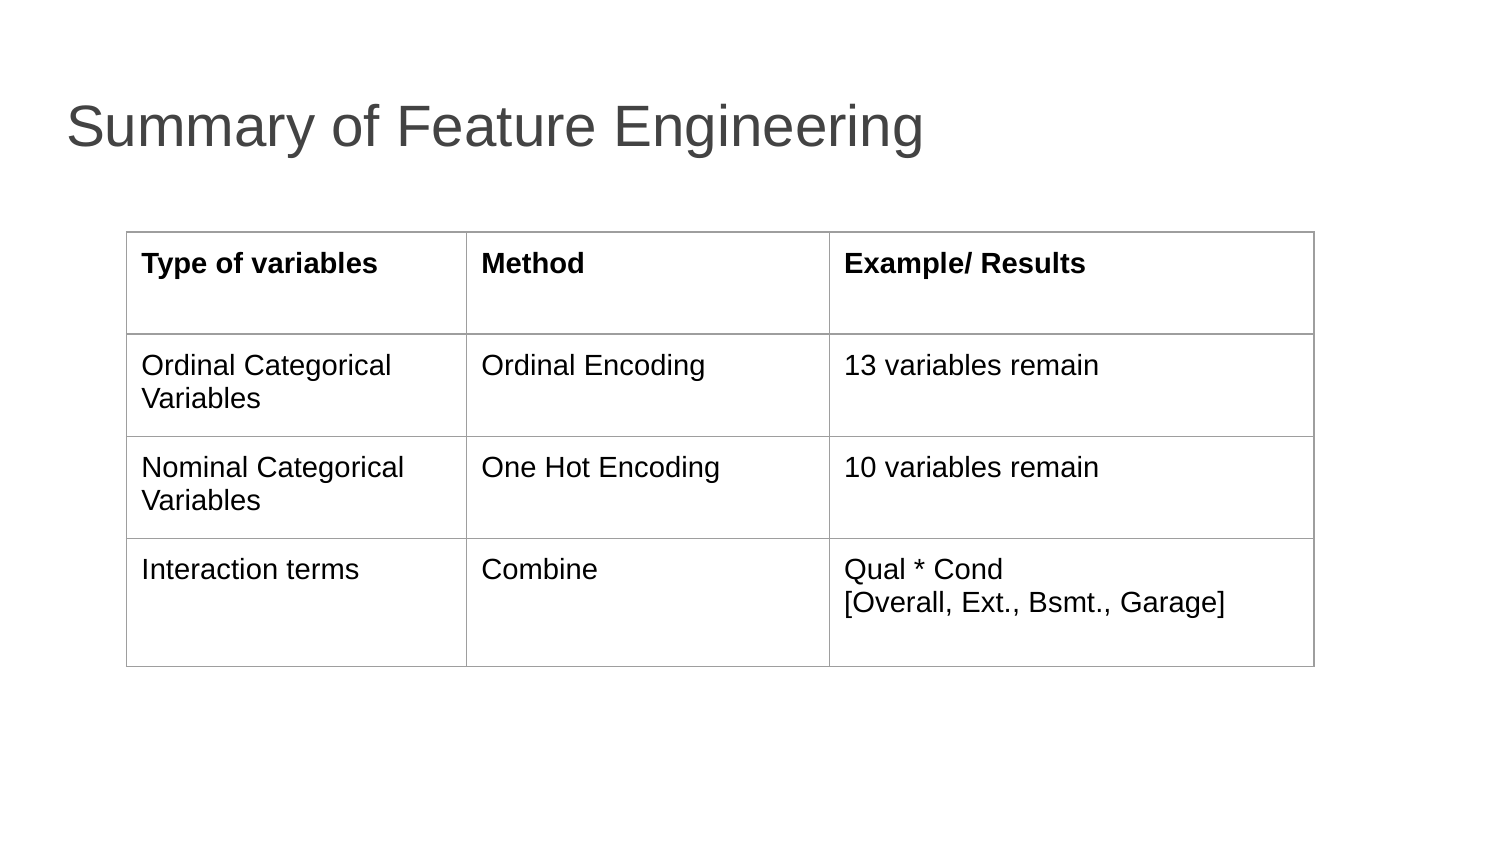

# Summary of Feature Engineering

| Type of variables | Method | Example/ Results |
| --- | --- | --- |
| Ordinal Categorical Variables | Ordinal Encoding | 13 variables remain |
| Nominal Categorical Variables | One Hot Encoding | 10 variables remain |
| Interaction terms | Combine | Qual \* Cond [Overall, Ext., Bsmt., Garage] |